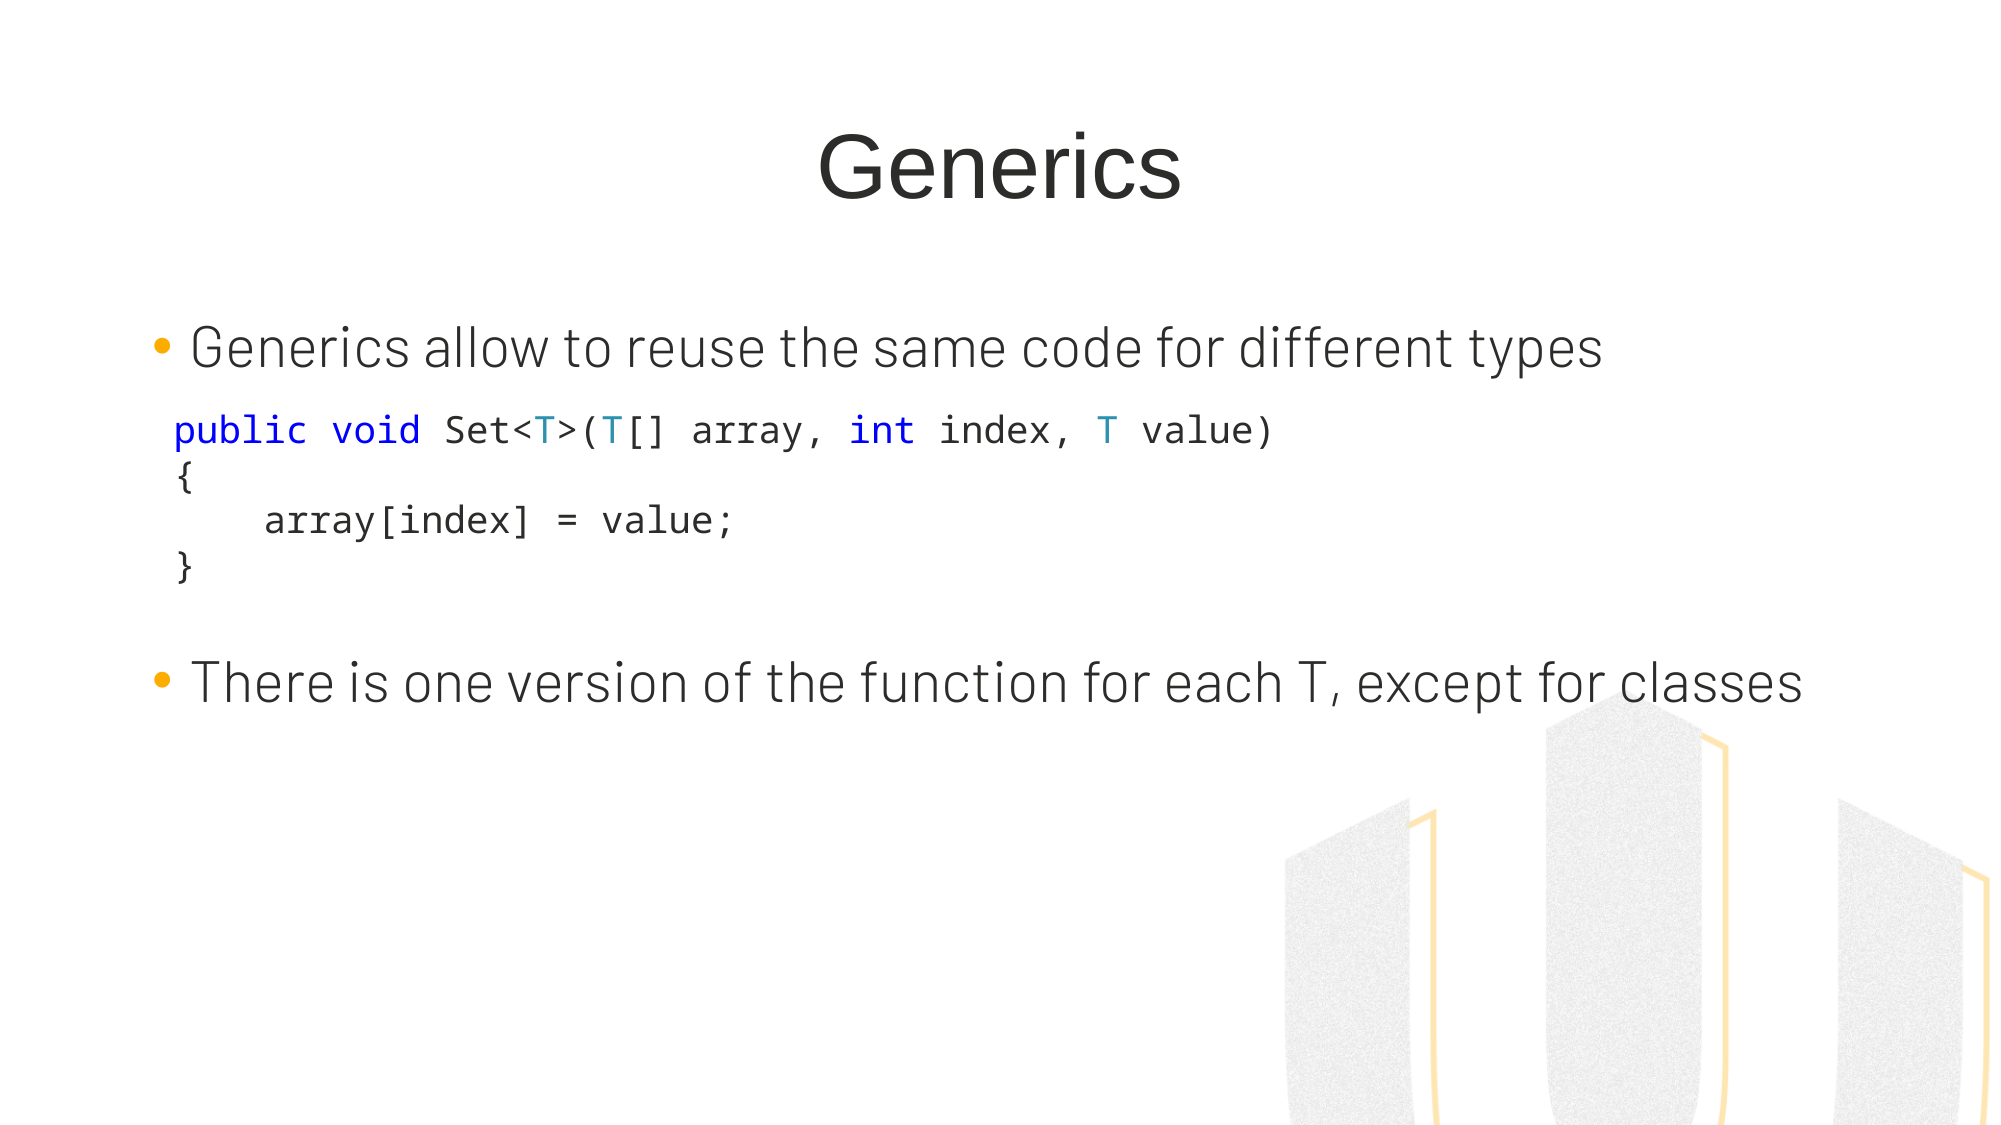

# Generics
Generics allow to reuse the same code for different types

There is one version of the function for each T, except for classes

public void Set<T>(T[] array, int index, T value)
{
    array[index] = value;
}